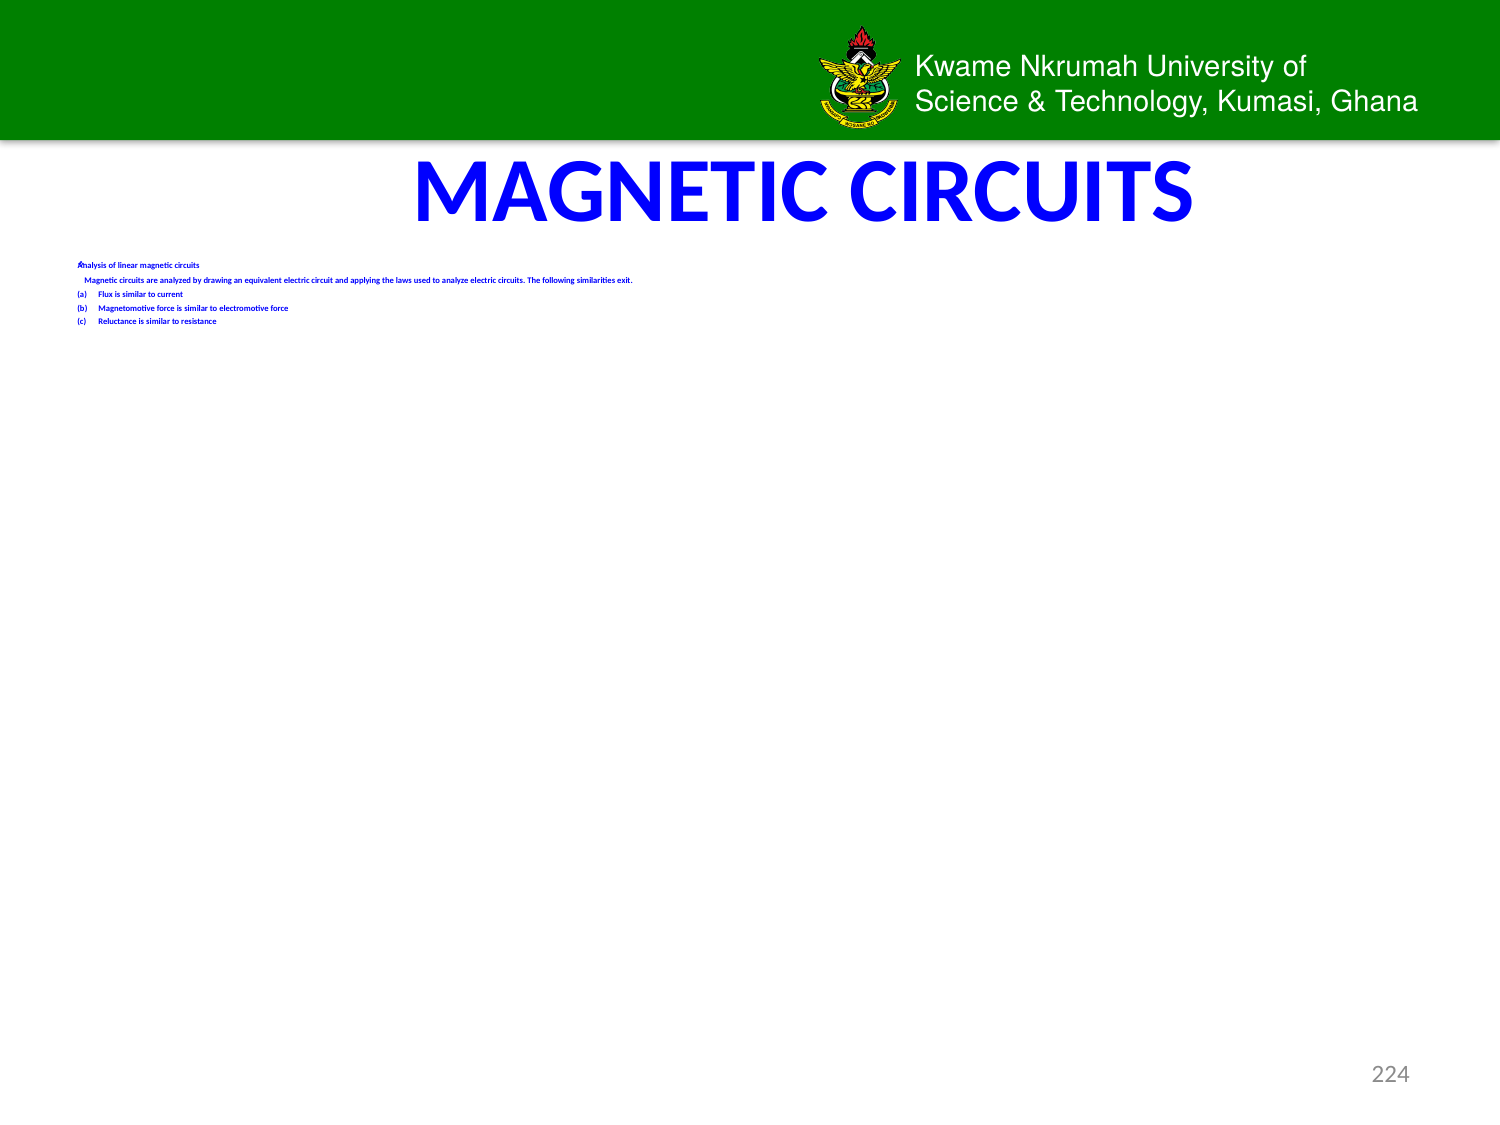

# MAGNETIC CIRCUITS

Analysis of linear magnetic circuits
Magnetic circuits are analyzed by drawing an equivalent electric circuit and applying the laws used to analyze electric circuits. The following similarities exit.
Flux is similar to current
Magnetomotive force is similar to electromotive force
Reluctance is similar to resistance

224